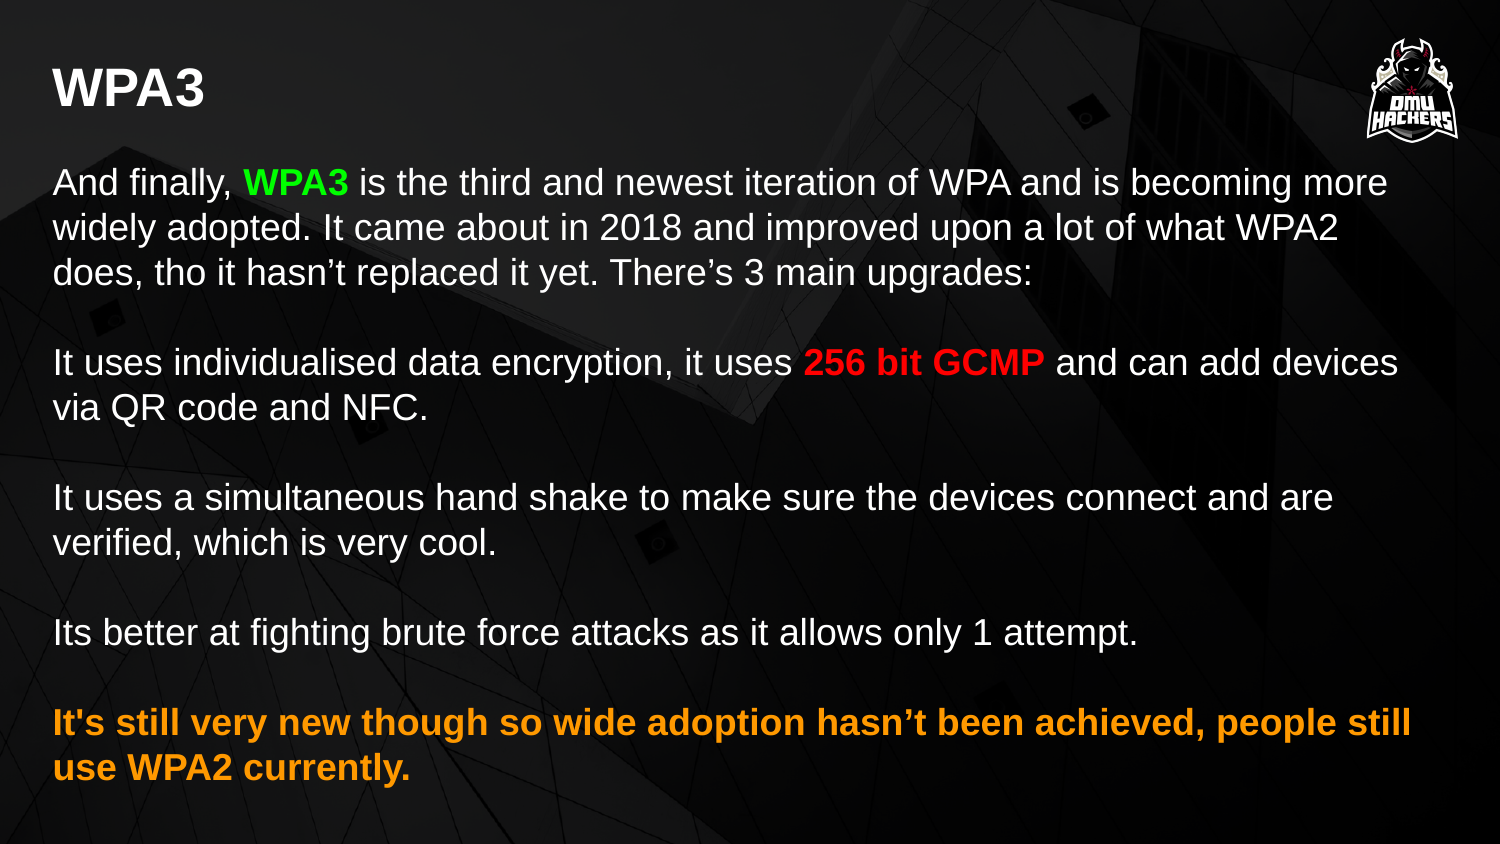

WPA3

And finally, WPA3 is the third and newest iteration of WPA and is becoming more widely adopted. It came about in 2018 and improved upon a lot of what WPA2 does, tho it hasn’t replaced it yet. There’s 3 main upgrades:

It uses individualised data encryption, it uses 256 bit GCMP and can add devices via QR code and NFC.

It uses a simultaneous hand shake to make sure the devices connect and are verified, which is very cool.

Its better at fighting brute force attacks as it allows only 1 attempt.

It's still very new though so wide adoption hasn’t been achieved, people still use WPA2 currently.